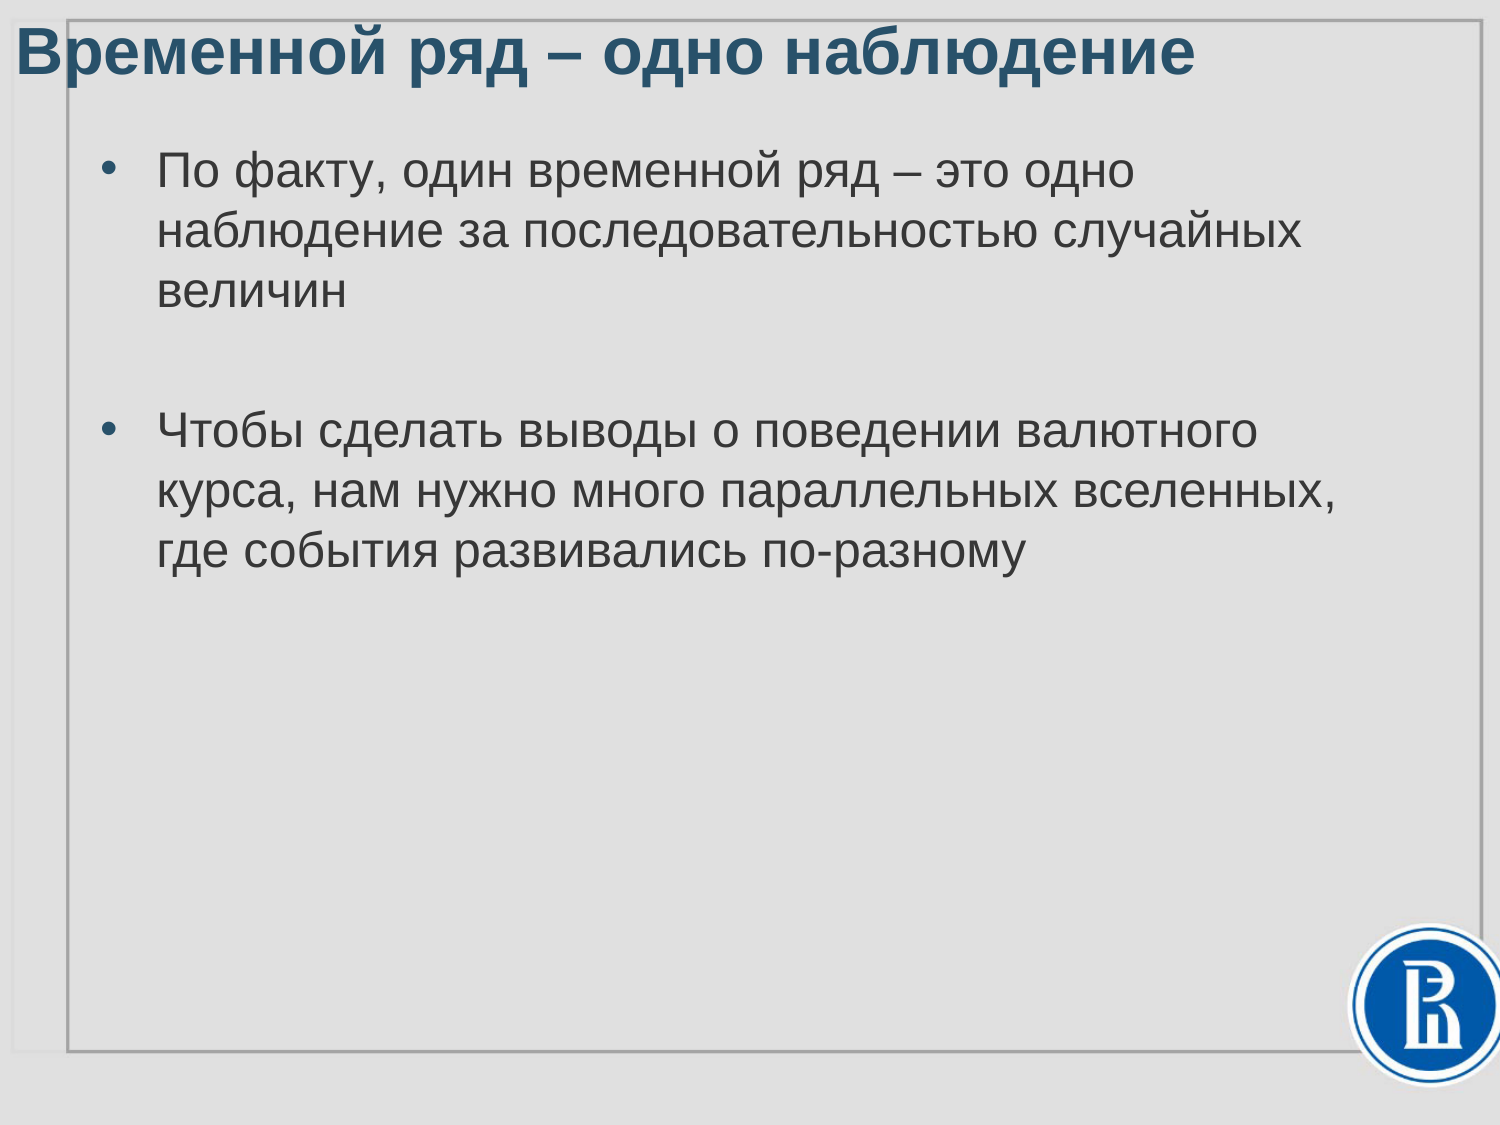

Временной ряд – одно наблюдение
По факту, один временной ряд – это одно наблюдение за последовательностью случайных величин

Чтобы сделать выводы о поведении валютного курса, нам нужно много параллельных вселенных, где события развивались по-разному